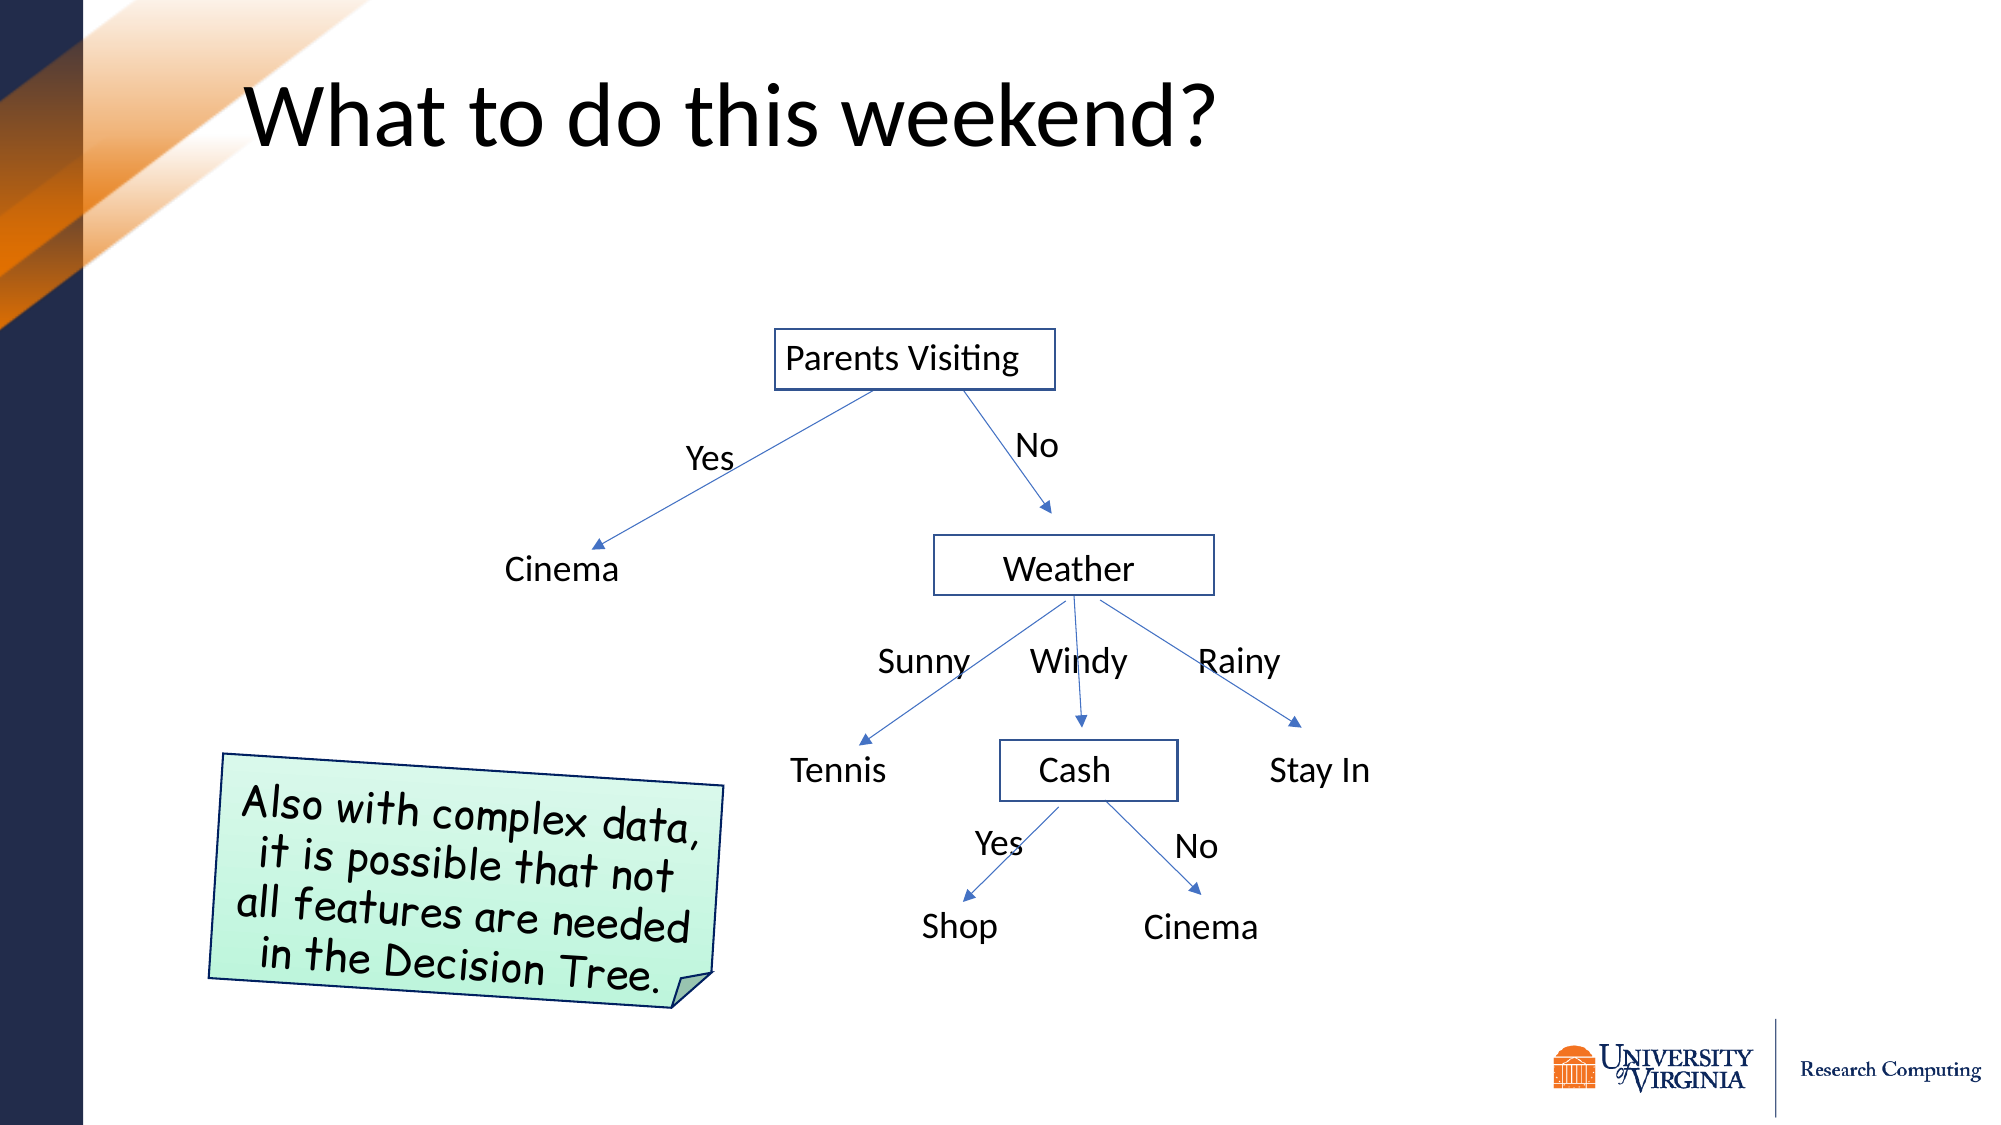

# What to do this weekend?
Parents Visiting

No
Yes

Cinema
Weather
Sunny
Windy
Rainy
Tennis
Stay In
Cash

Also with complex data, it is possible that not all features are needed in the Decision Tree.

Yes
No
Shop
Cinema